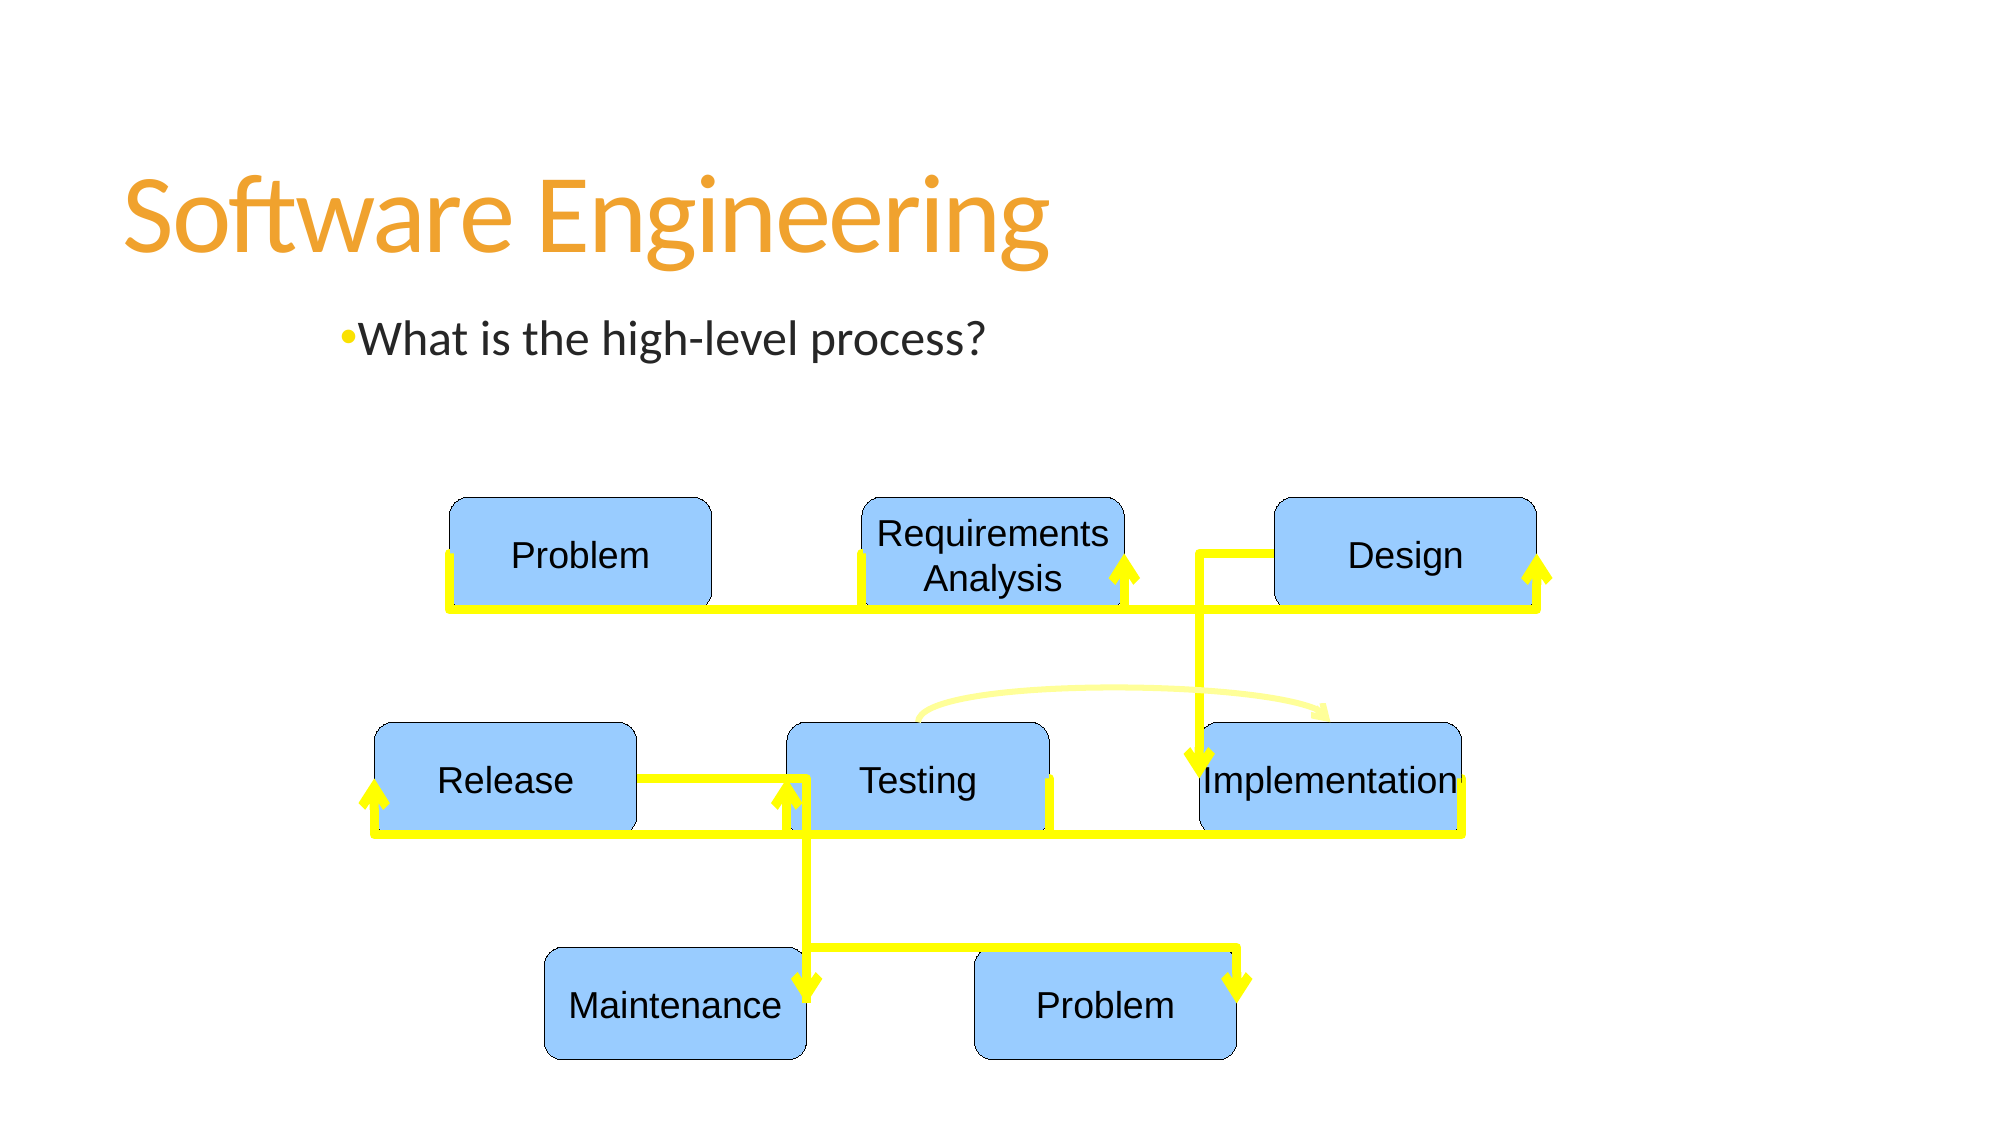

Software Engineering
What is the high-level process?
Problem
Requirements
Analysis
Design
Release
Testing
Implementation
Maintenance
Problem